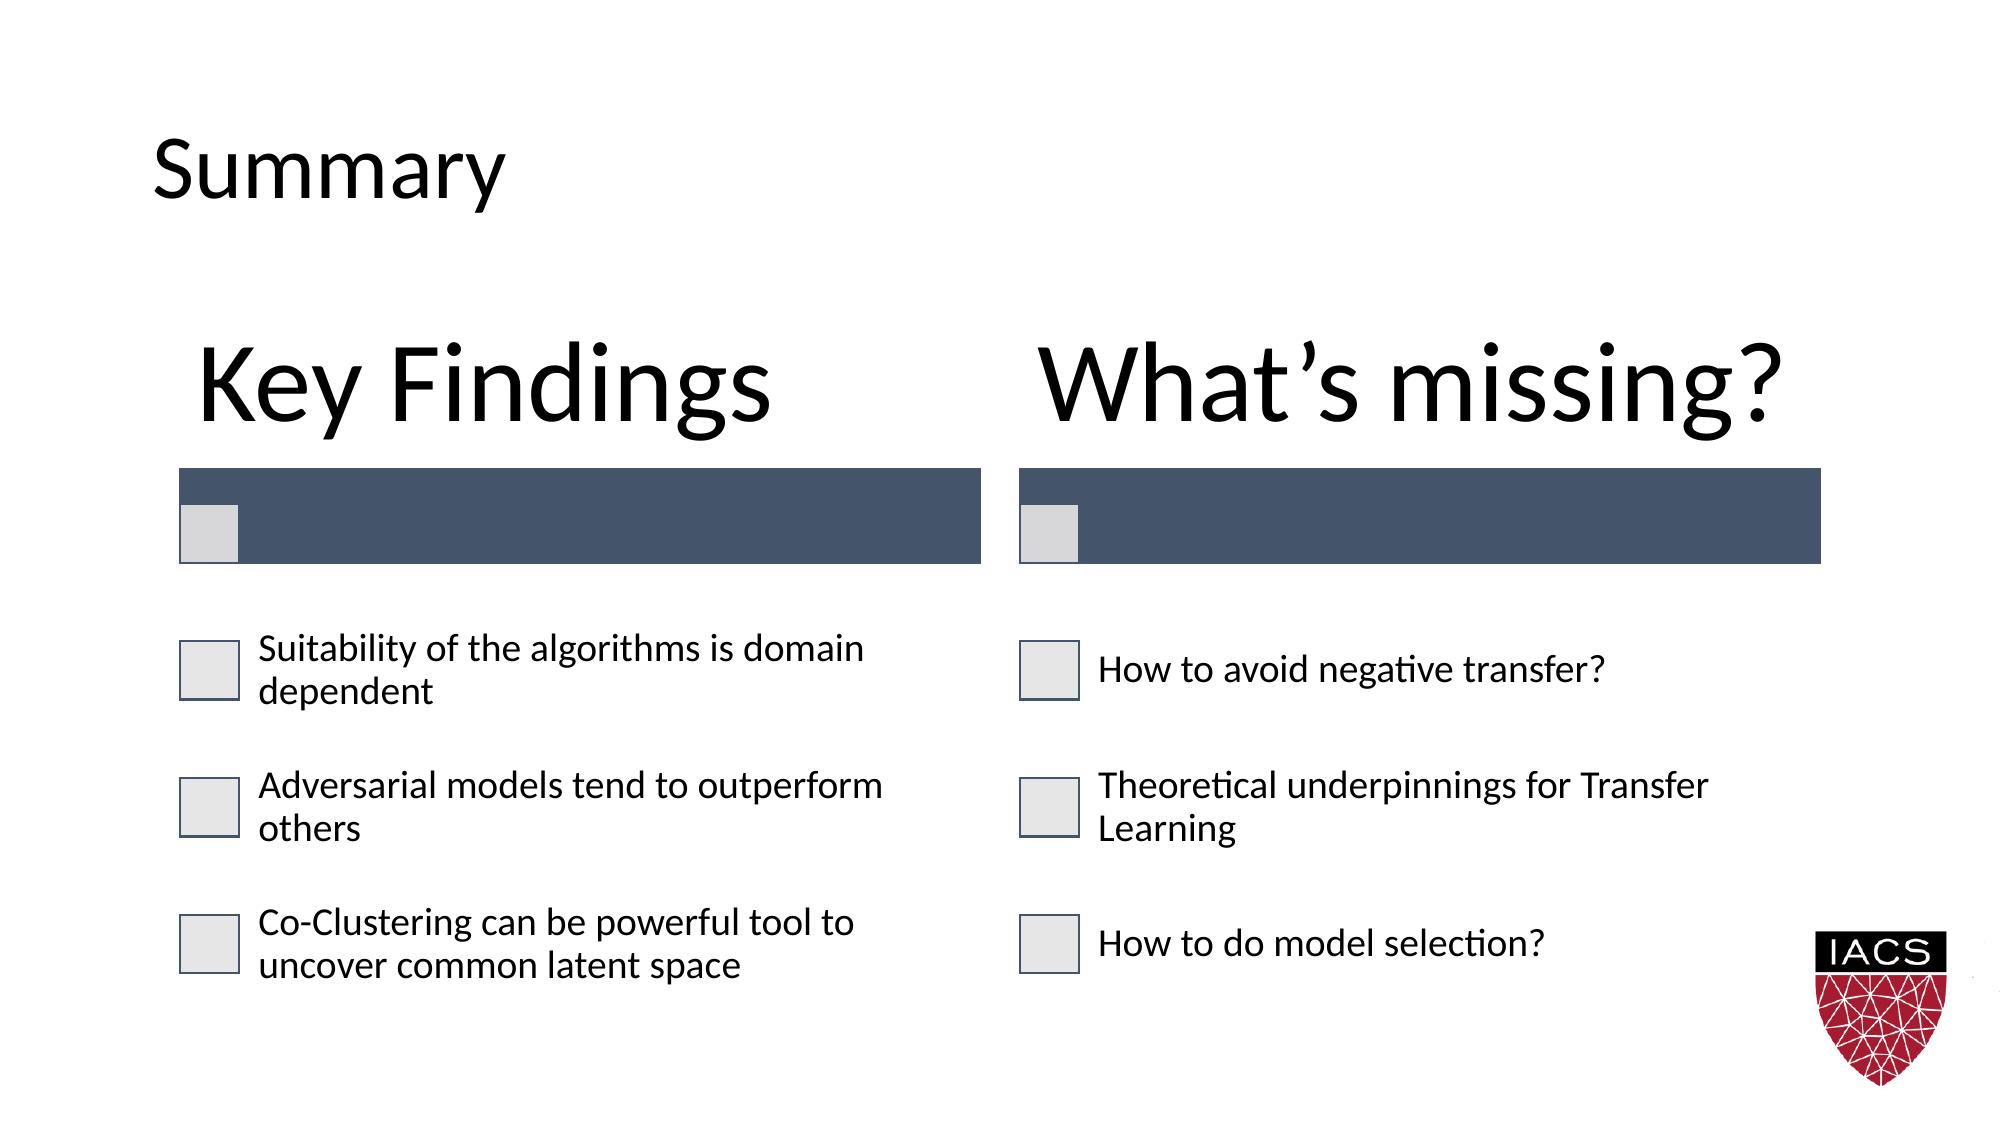

# Summary
Key Findings
Suitability of the algorithms is domain dependent
Adversarial models tend to outperform others
Co-Clustering can be powerful tool to uncover common latent space
What’s missing?
How to avoid negative transfer?
Theoretical underpinnings for Transfer Learning
How to do model selection?